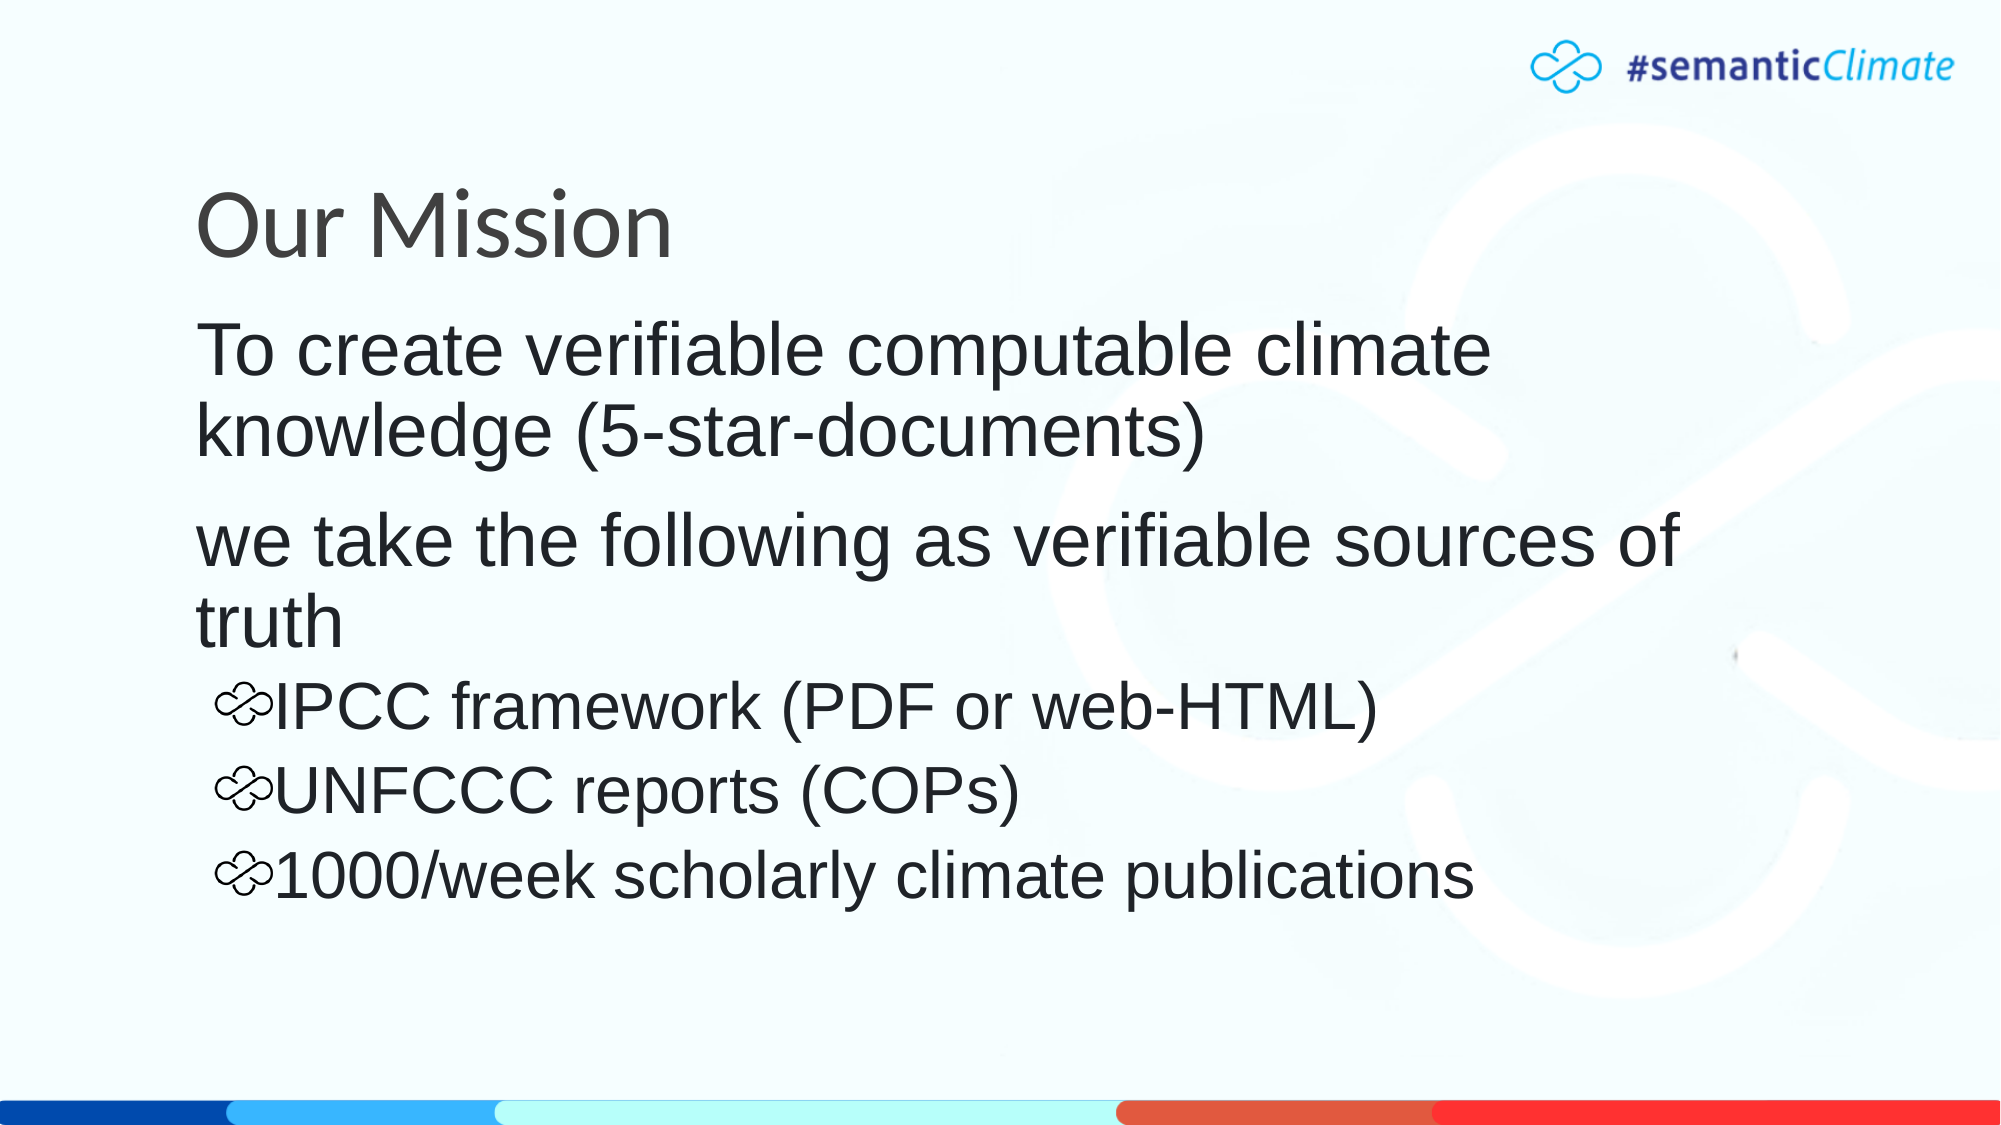

# Our Mission
To create verifiable computable climate knowledge (5-star-documents)
we take the following as verifiable sources of truth
IPCC framework (PDF or web-HTML)
UNFCCC reports (COPs)
1000/week scholarly climate publications